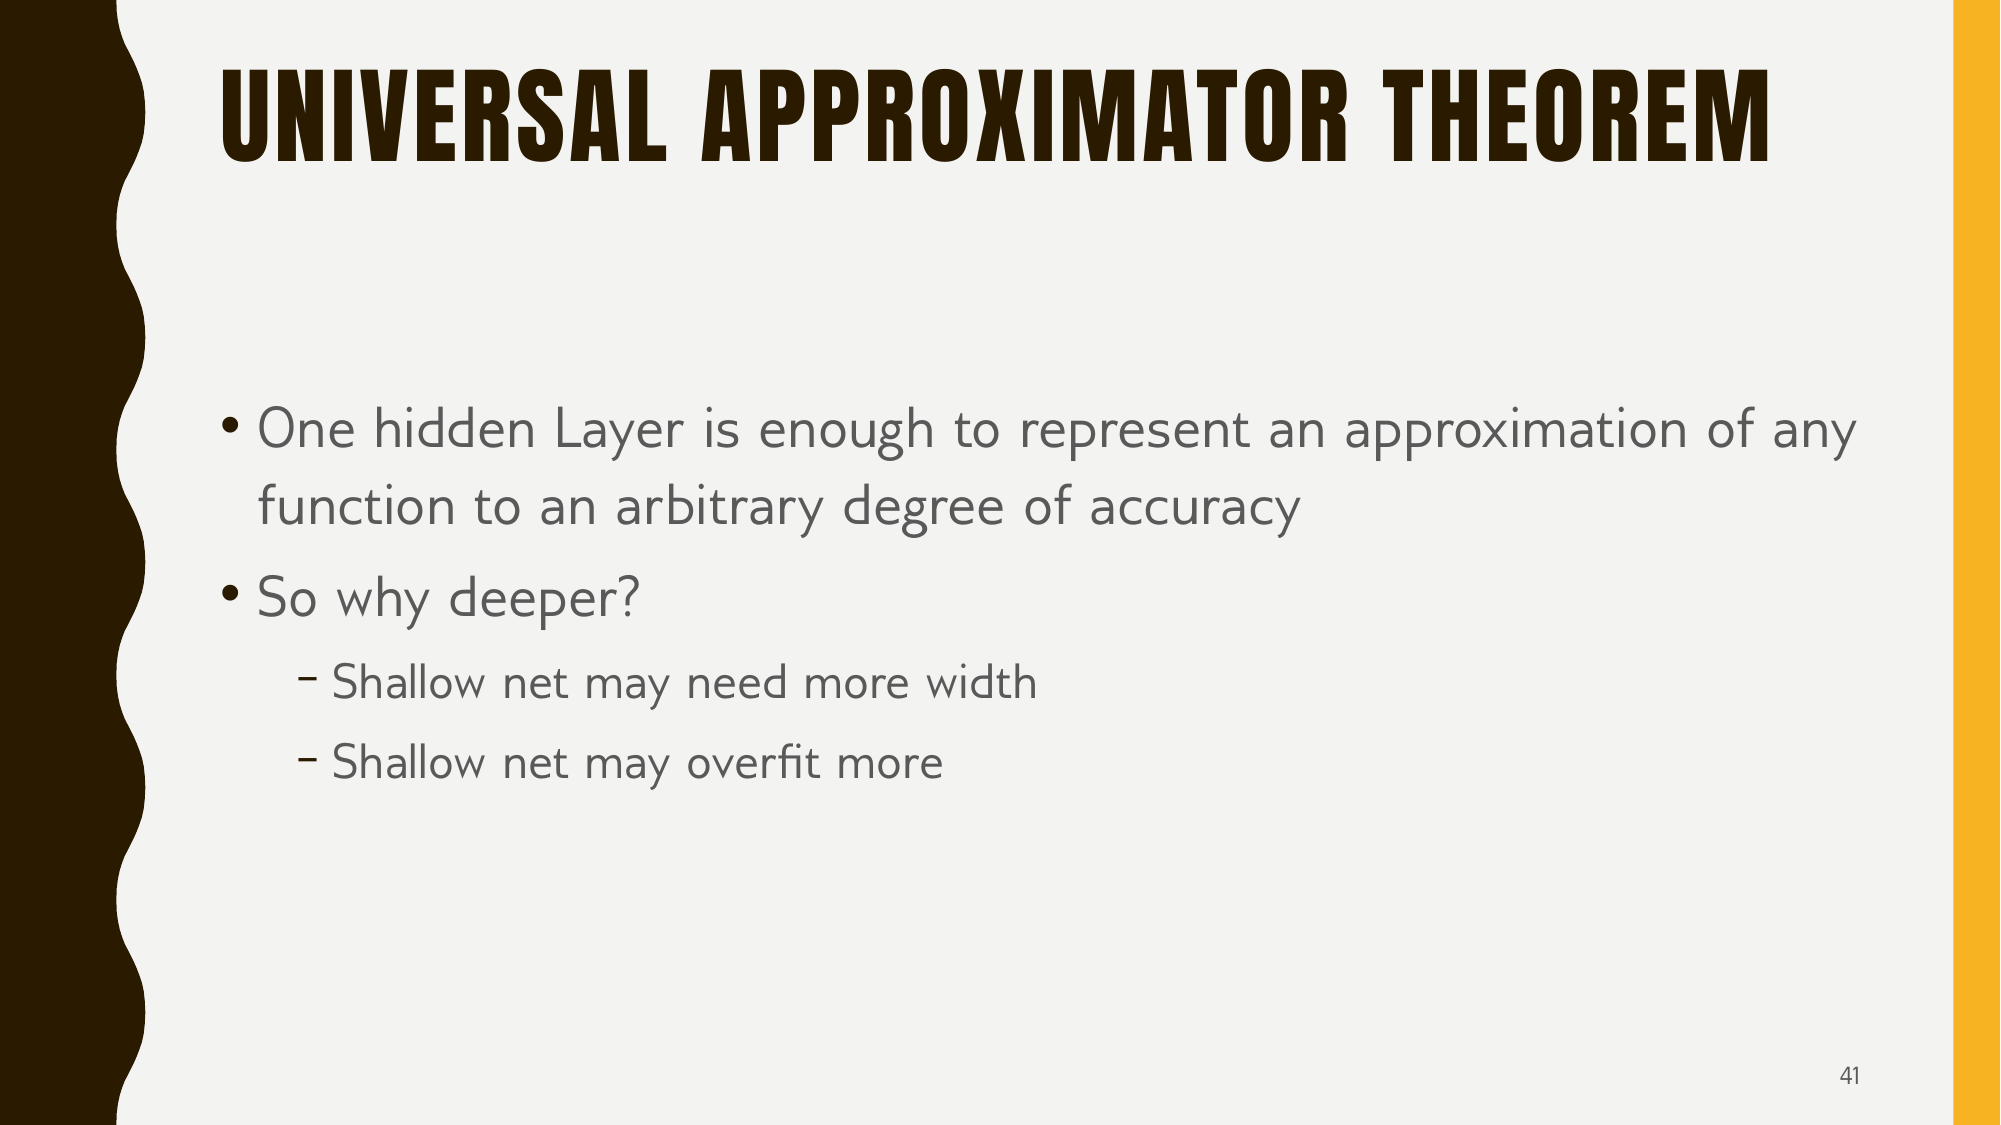

# Universal Approximator Theorem
One hidden Layer is enough to represent an approximation of any function to an arbitrary degree of accuracy
So why deeper?
Shallow net may need more width
Shallow net may overfit more
41